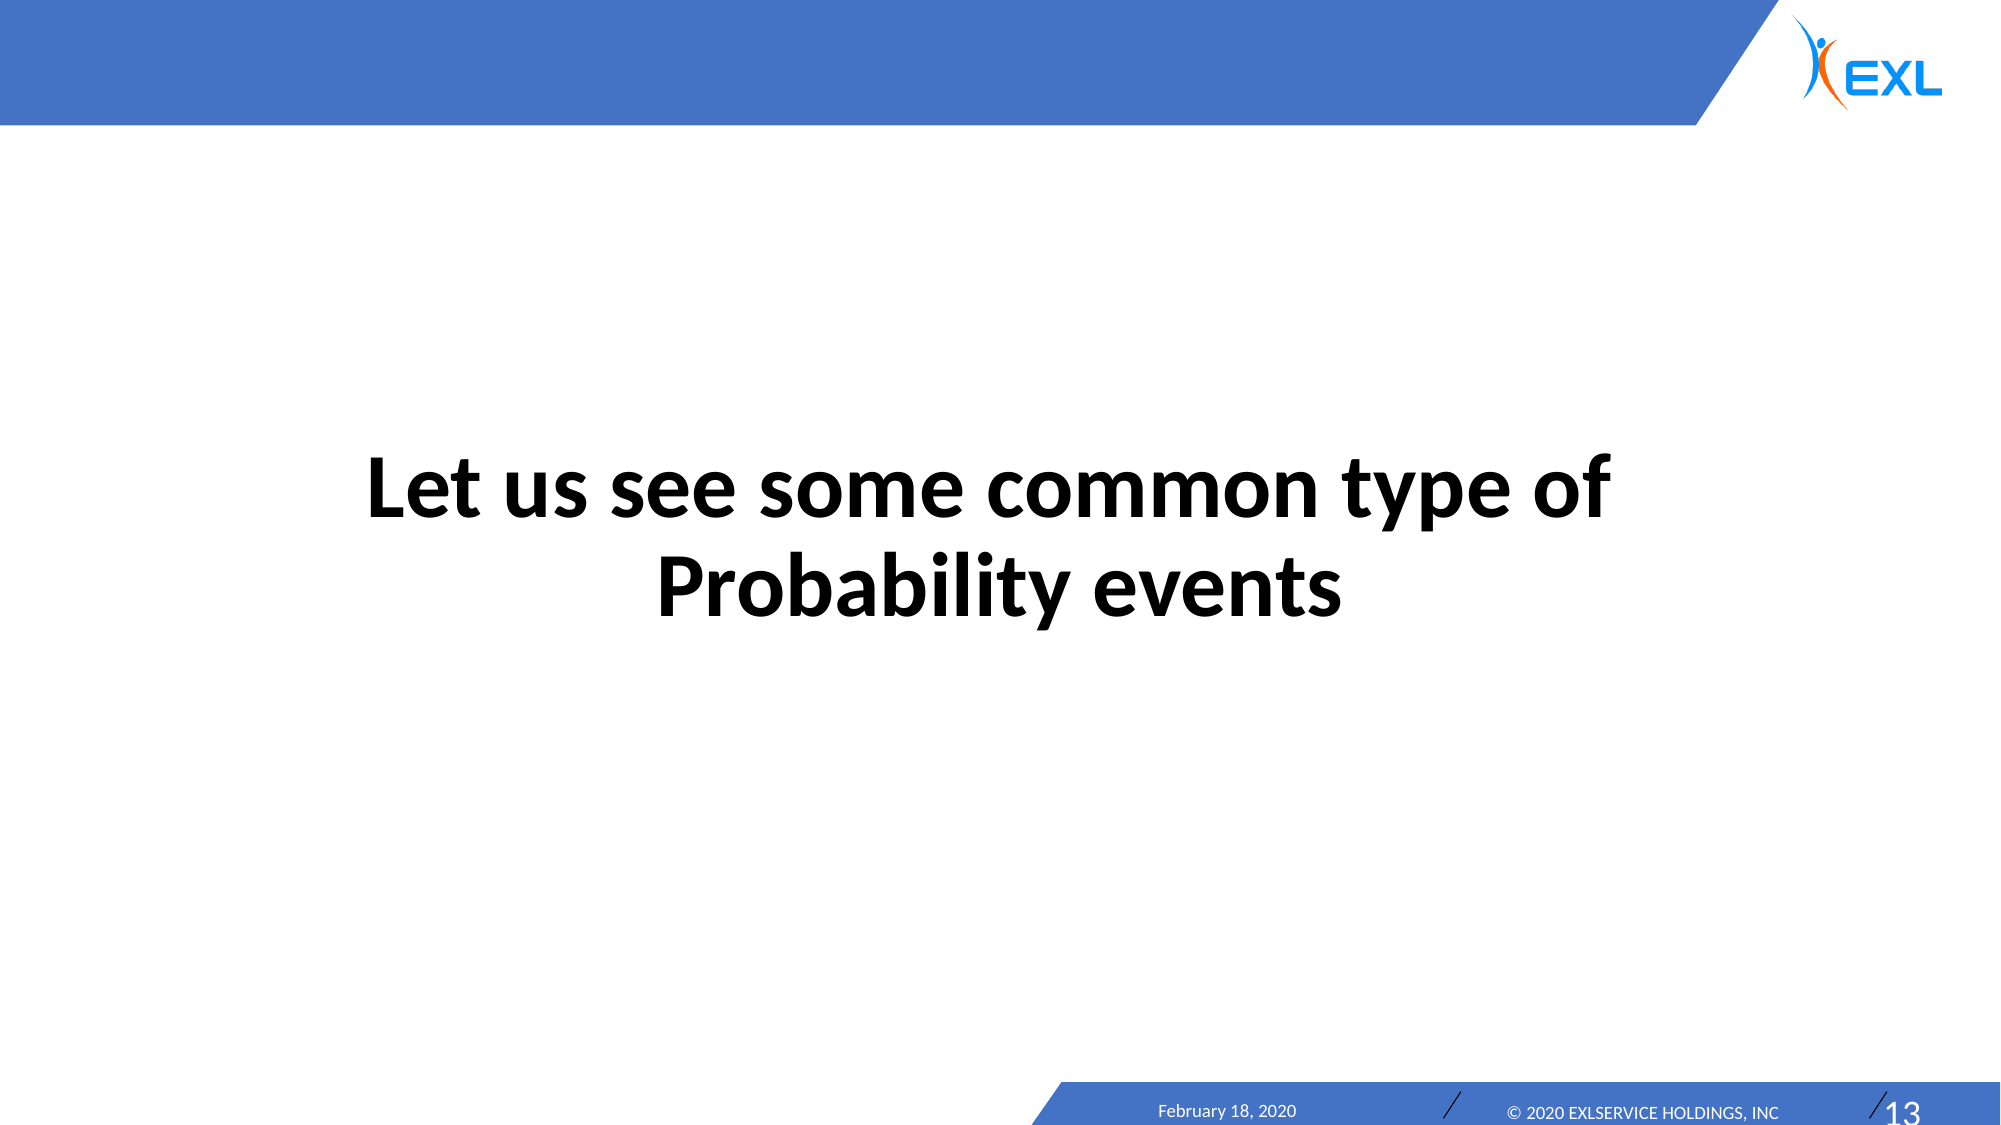

Let us see some common type of  Probability events